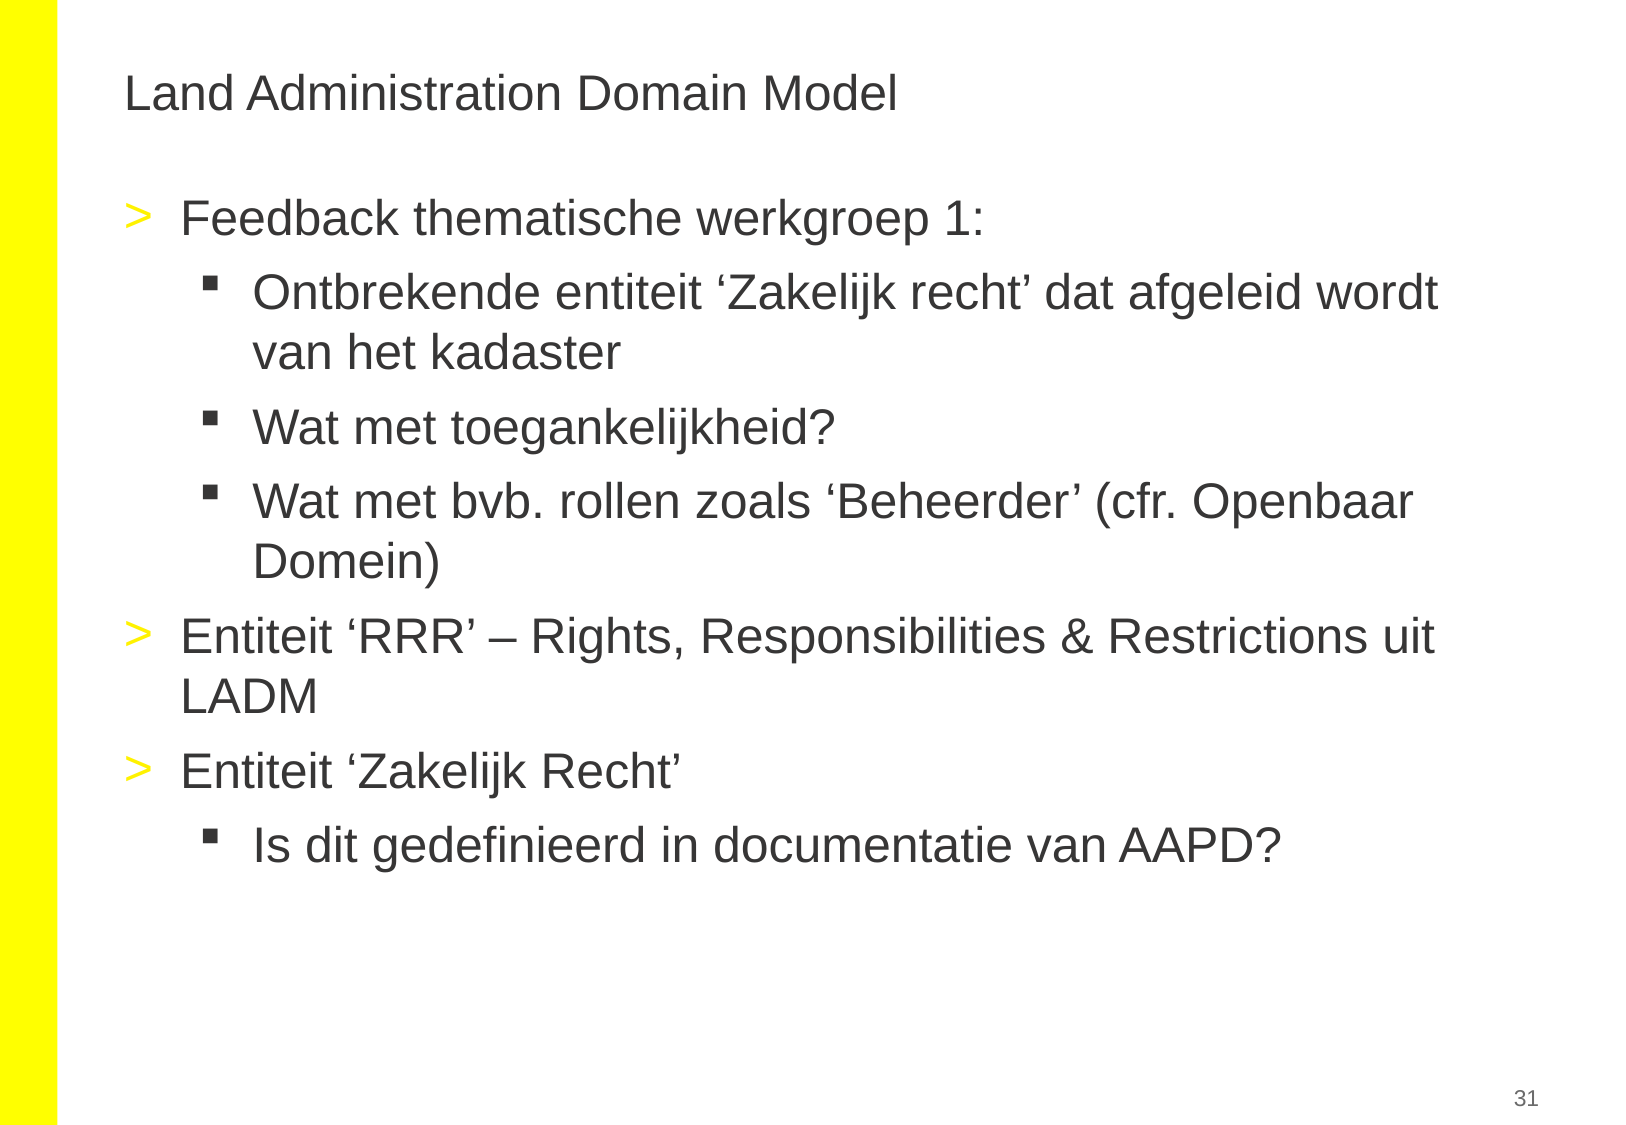

# Land Administration Domain Model
Feedback thematische werkgroep 1:
Ontbrekende entiteit ‘Zakelijk recht’ dat afgeleid wordt van het kadaster
Wat met toegankelijkheid?
Wat met bvb. rollen zoals ‘Beheerder’ (cfr. Openbaar Domein)
Entiteit ‘RRR’ – Rights, Responsibilities & Restrictions uit LADM
Entiteit ‘Zakelijk Recht’
Is dit gedefinieerd in documentatie van AAPD?
31